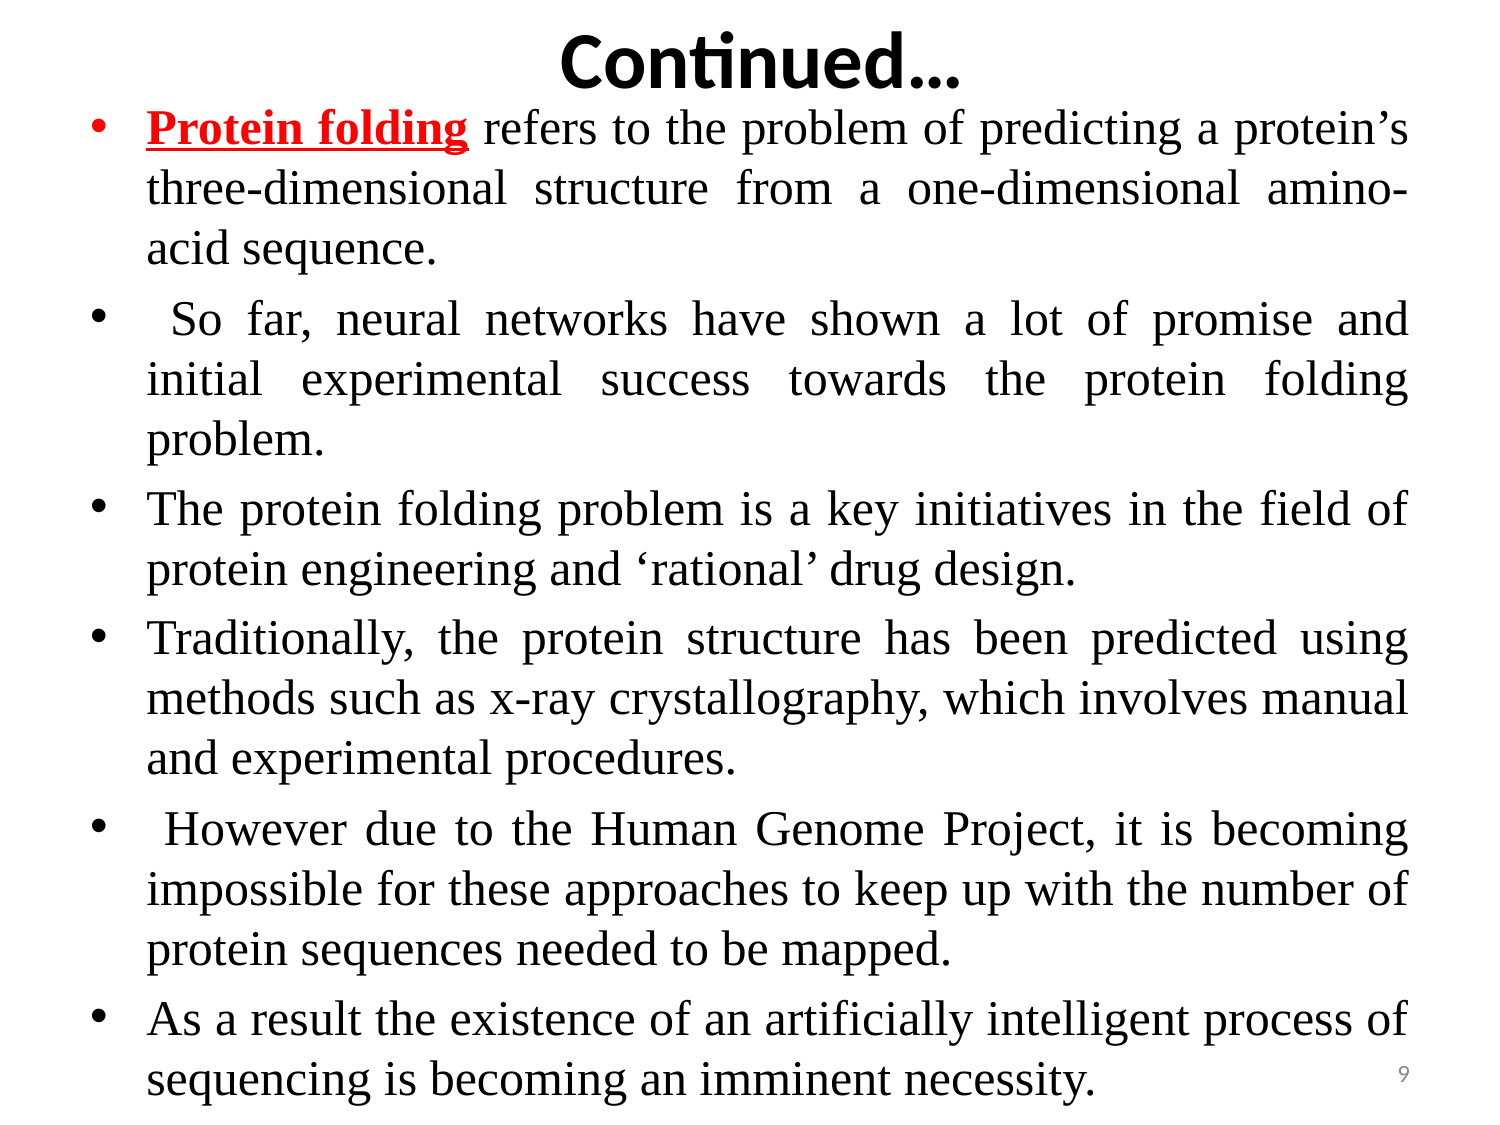

# Continued…
Protein folding refers to the problem of predicting a protein’s three-dimensional structure from a one-dimensional amino-acid sequence.
 So far, neural networks have shown a lot of promise and initial experimental success towards the protein folding problem.
The protein folding problem is a key initiatives in the field of protein engineering and ‘rational’ drug design.
Traditionally, the protein structure has been predicted using methods such as x-ray crystallography, which involves manual and experimental procedures.
 However due to the Human Genome Project, it is becoming impossible for these approaches to keep up with the number of protein sequences needed to be mapped.
As a result the existence of an artificially intelligent process of sequencing is becoming an imminent necessity.
9